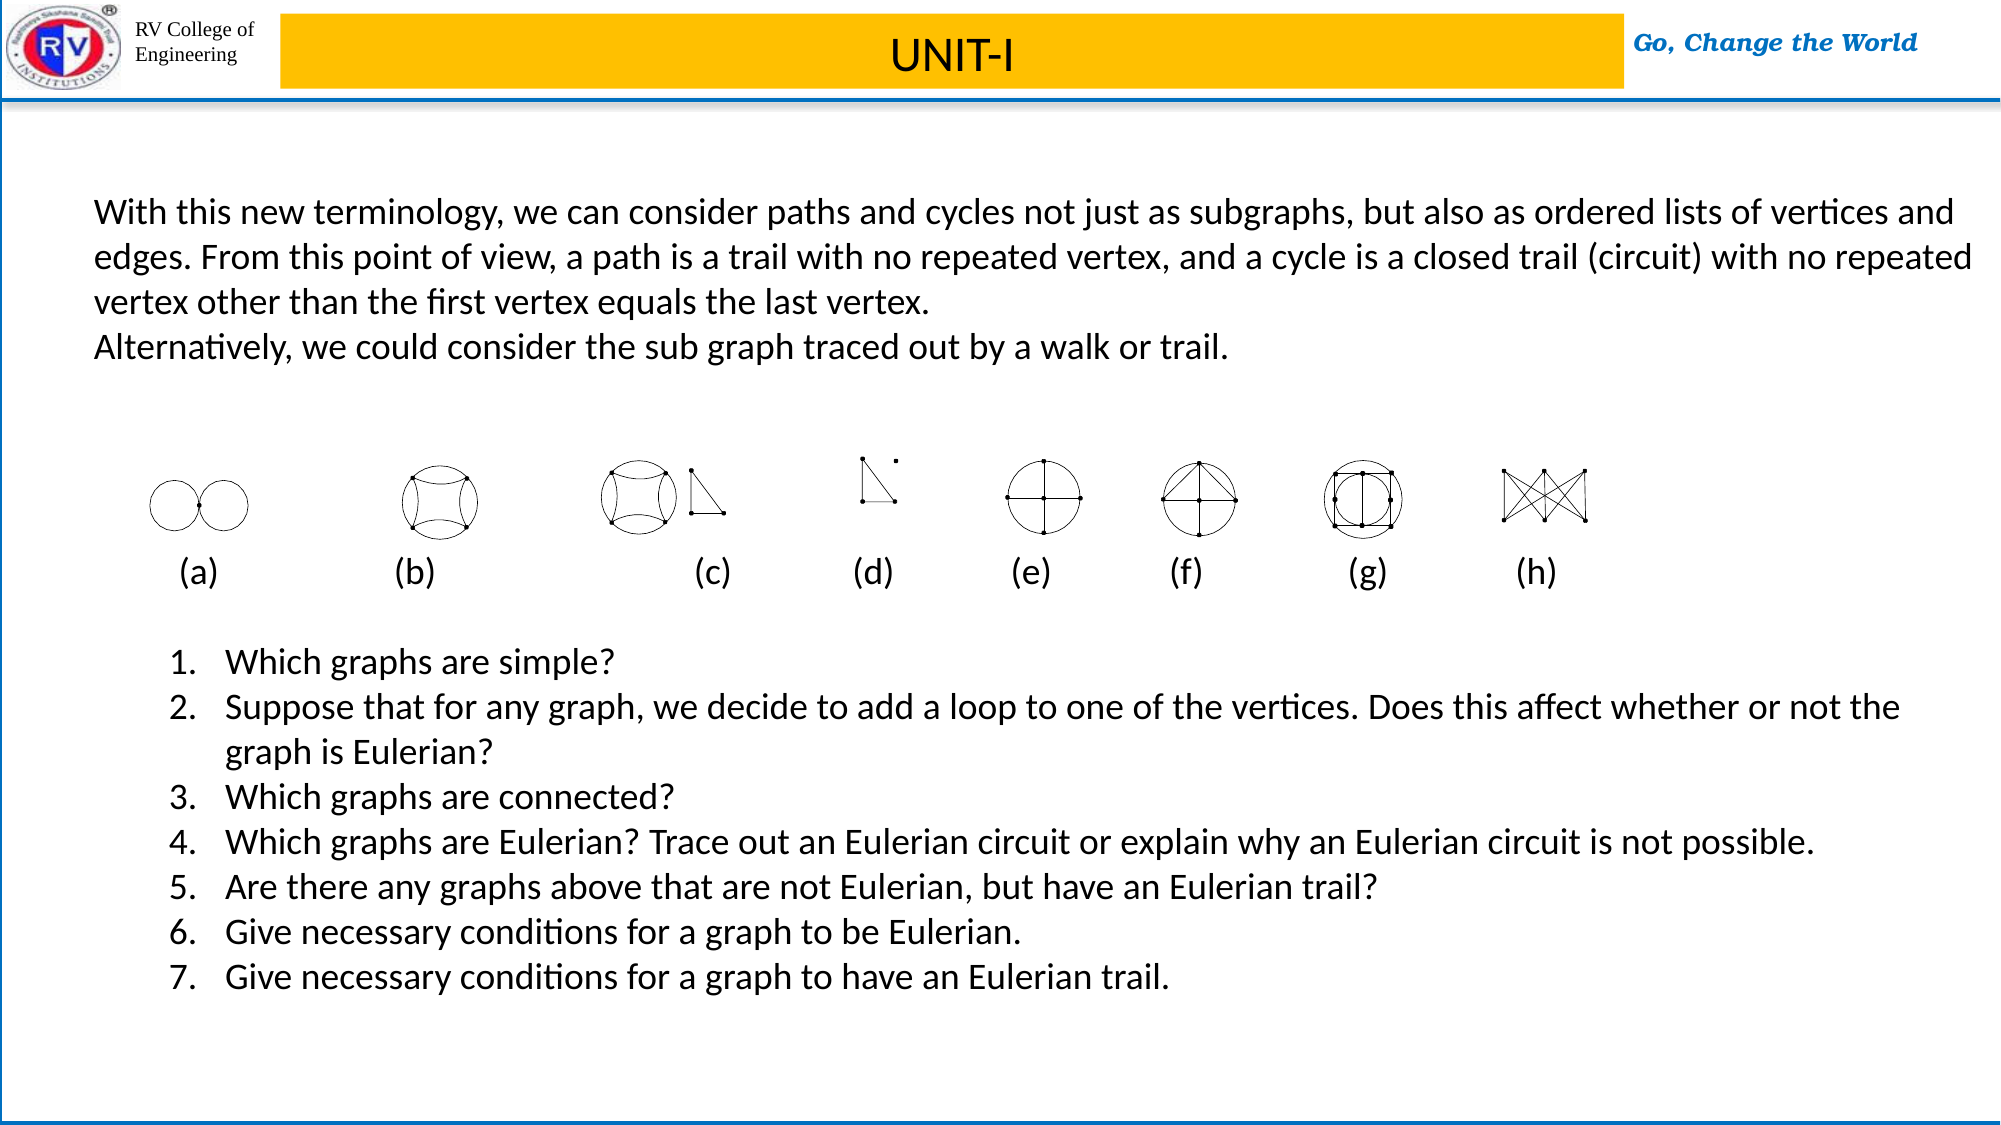

UNIT-I
With this new terminology, we can consider paths and cycles not just as subgraphs, but also as ordered lists of vertices and edges. From this point of view, a path is a trail with no repeated vertex, and a cycle is a closed trail (circuit) with no repeated vertex other than the first vertex equals the last vertex.
Alternatively, we could consider the sub graph traced out by a walk or trail.

          (a)		(b)		(c)	 (d)	  (e)	   (f)                 (g)               (h)

Which graphs are simple?
Suppose that for any graph, we decide to add a loop to one of the vertices. Does this affect whether or not the graph is Eulerian?
Which graphs are connected?
Which graphs are Eulerian? Trace out an Eulerian circuit or explain why an Eulerian circuit is not possible.
Are there any graphs above that are not Eulerian, but have an Eulerian trail?
Give necessary conditions for a graph to be Eulerian.
Give necessary conditions for a graph to have an Eulerian trail.